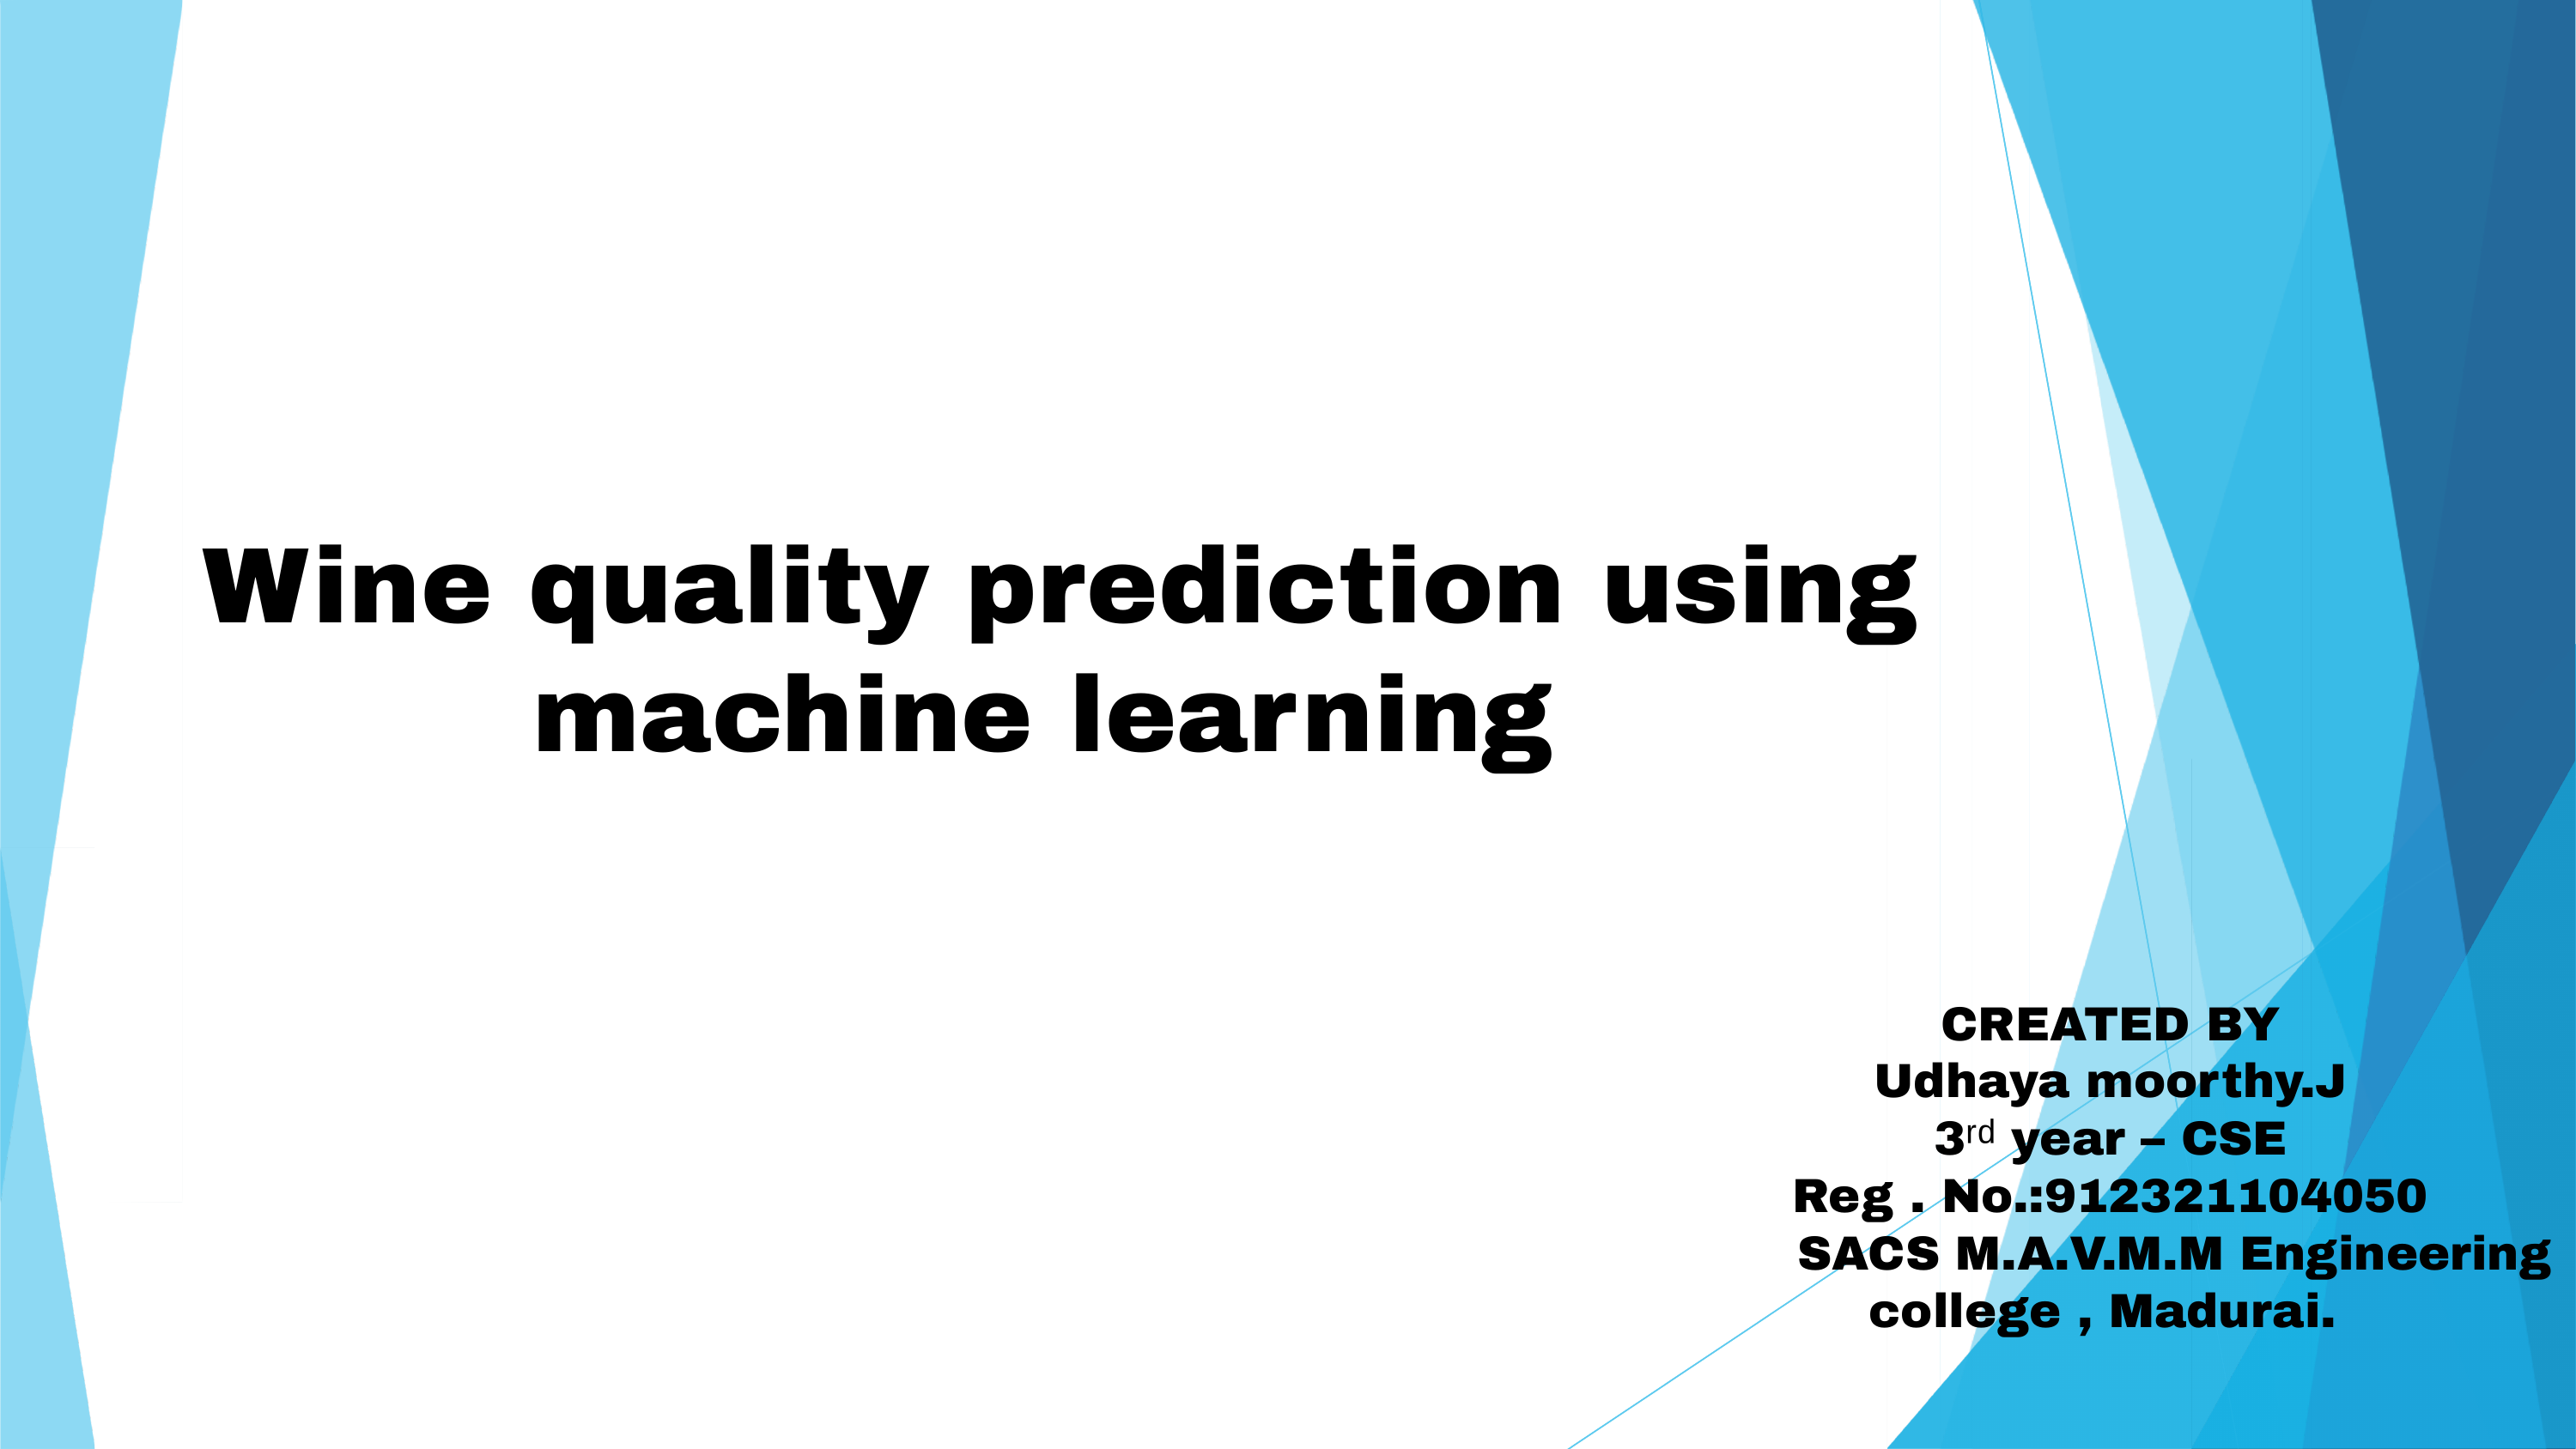

Wine quality prediction using machine learning

CREATED BY
Udhaya moorthy.J
3ʳᵈ year – CSE
Reg . No.:912321104050
        SACS M.A.V.M.M Engineering college , Madurai.